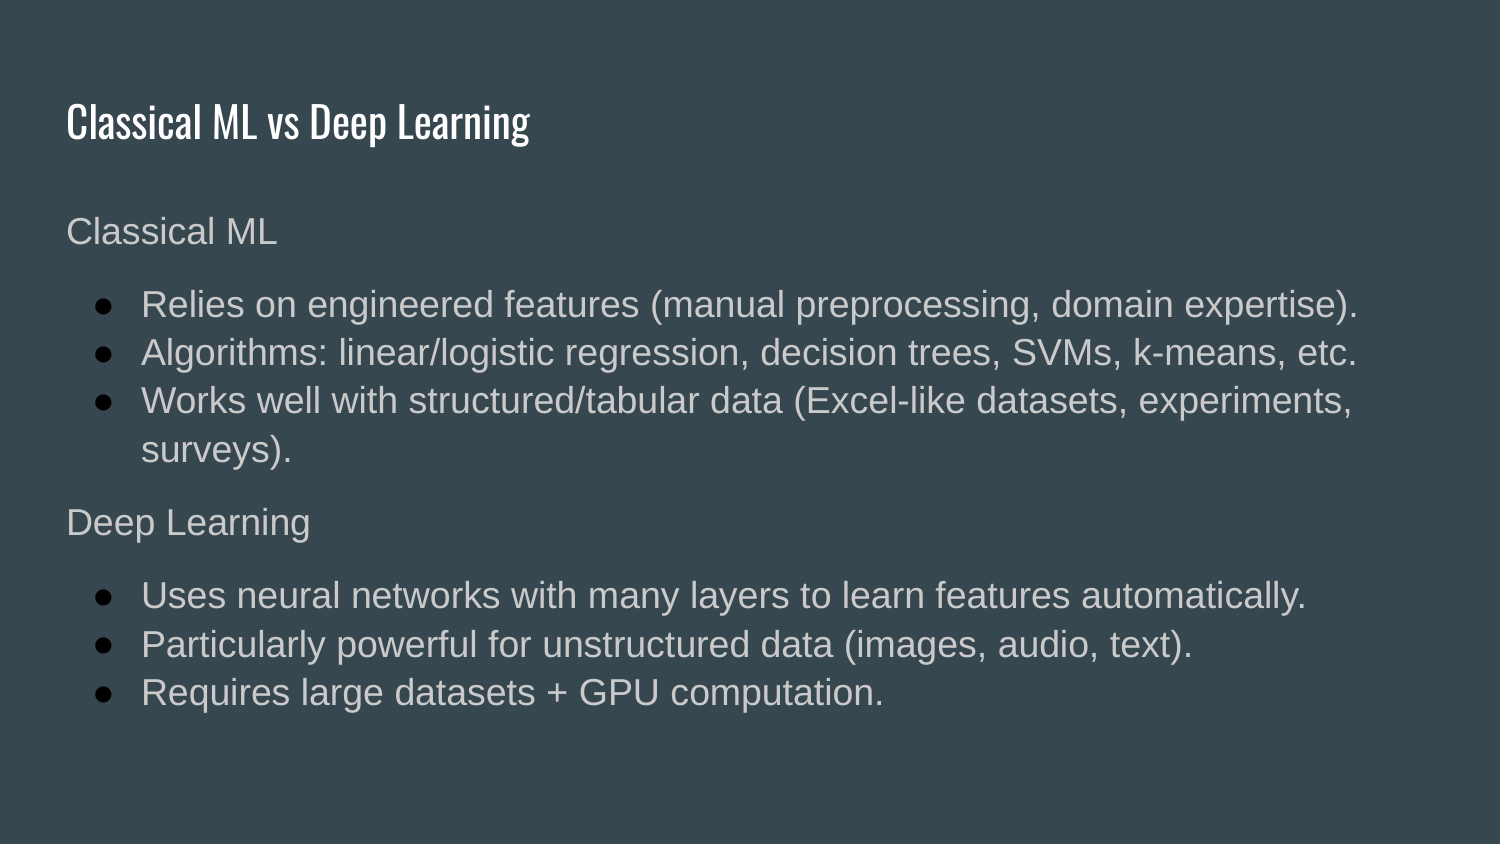

# Classical ML vs Deep Learning
Classical ML
Relies on engineered features (manual preprocessing, domain expertise).
Algorithms: linear/logistic regression, decision trees, SVMs, k-means, etc.
Works well with structured/tabular data (Excel-like datasets, experiments, surveys).
Deep Learning
Uses neural networks with many layers to learn features automatically.
Particularly powerful for unstructured data (images, audio, text).
Requires large datasets + GPU computation.